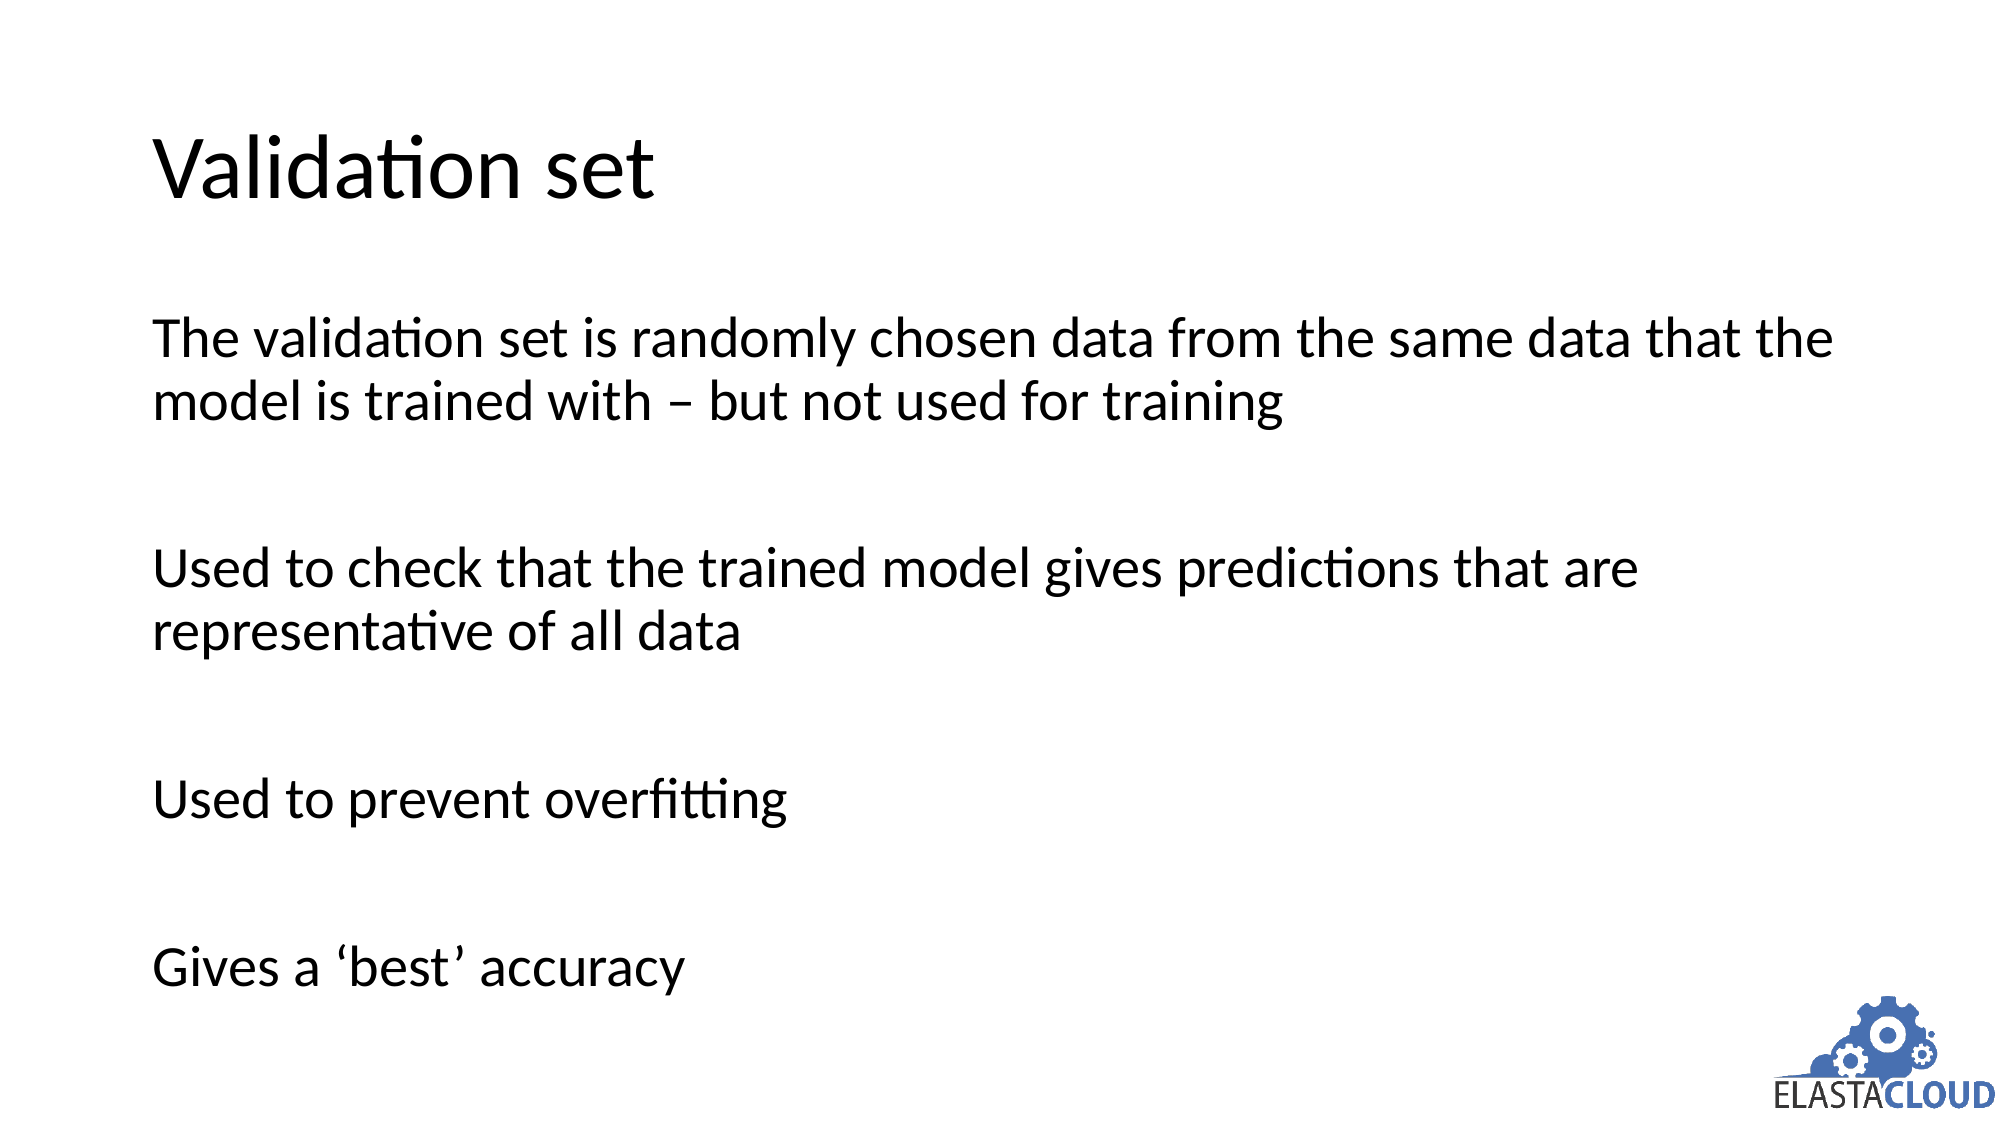

# Validation set
The validation set is randomly chosen data from the same data that the model is trained with – but not used for training

Used to check that the trained model gives predictions that are representative of all data

Used to prevent overfitting

Gives a ‘best’ accuracy